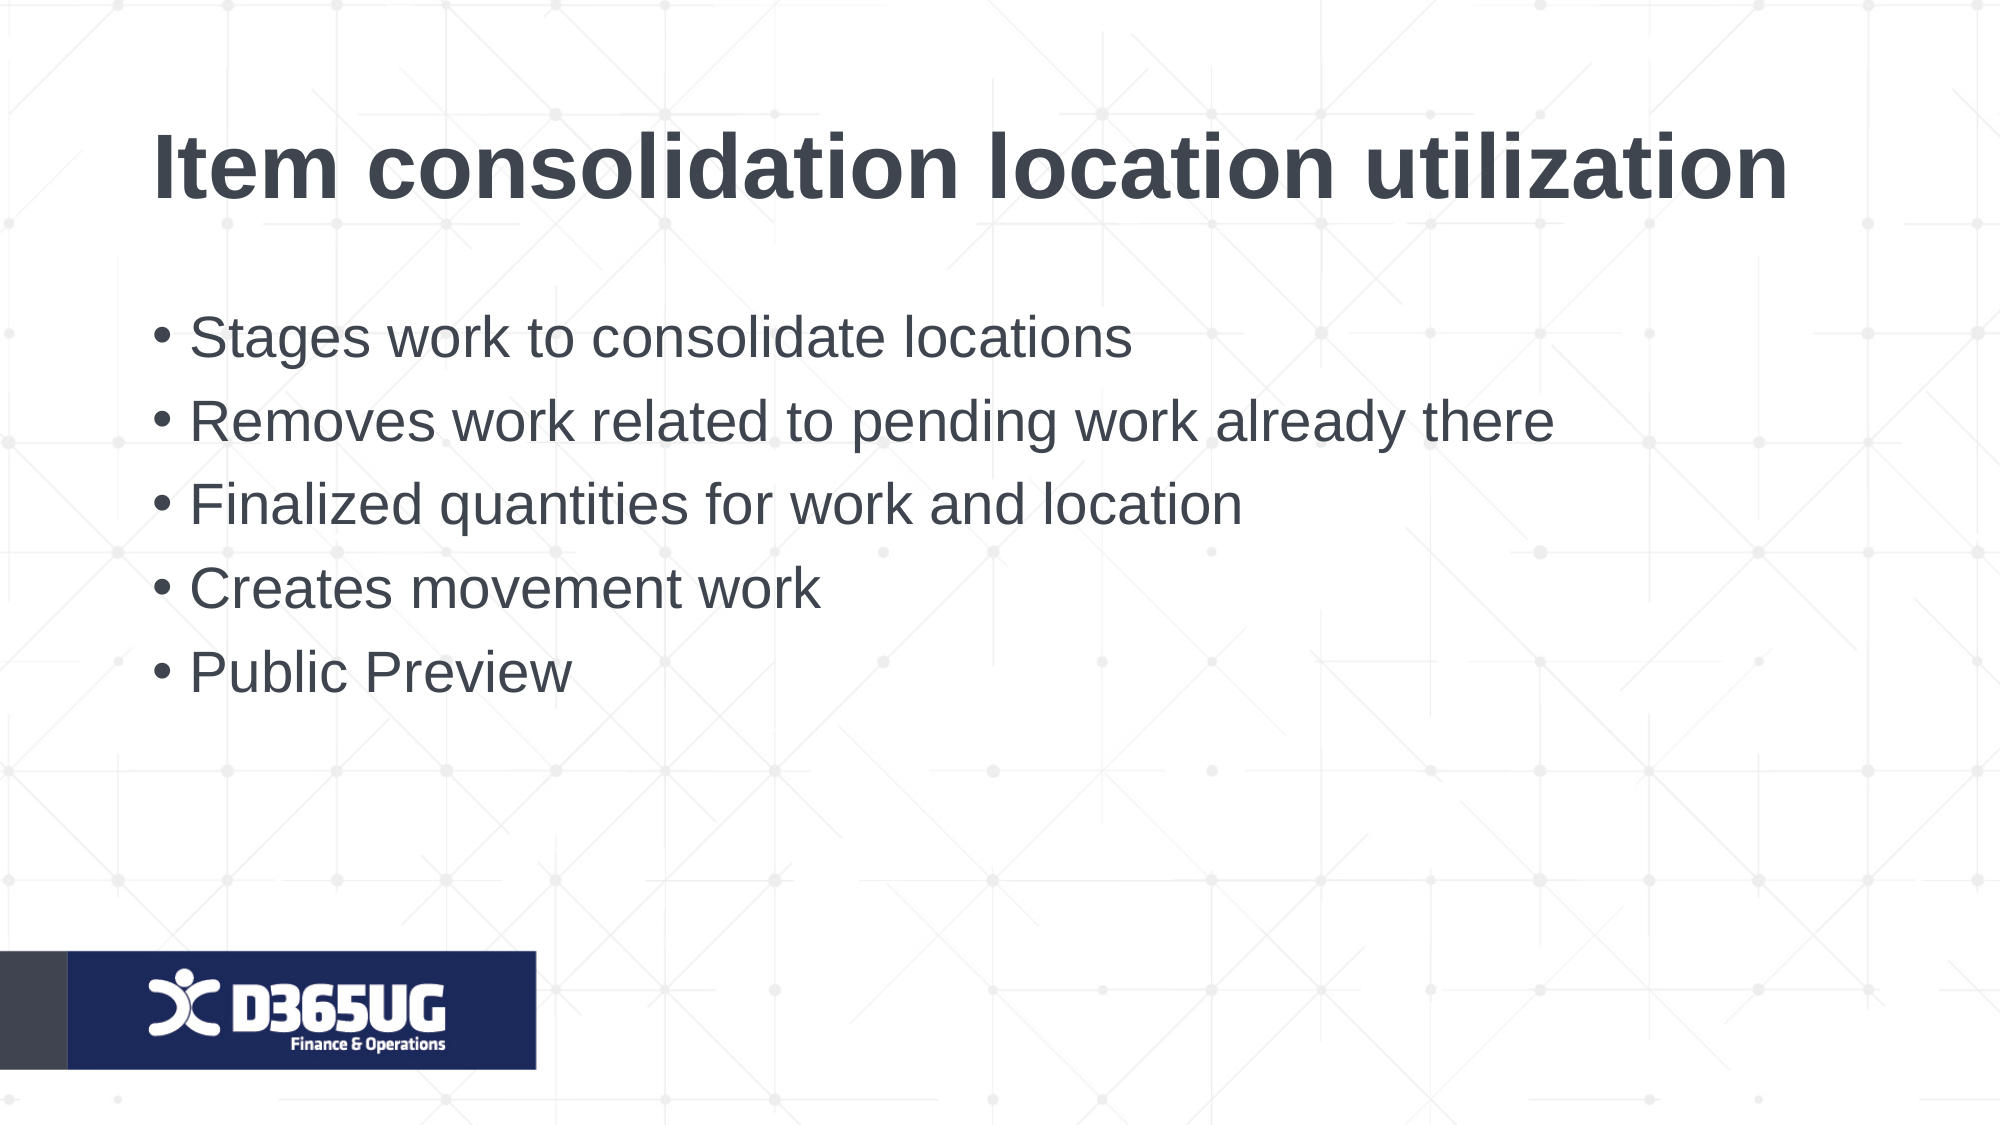

# Item consolidation location utilization
Stages work to consolidate locations
Removes work related to pending work already there
Finalized quantities for work and location
Creates movement work
Public Preview